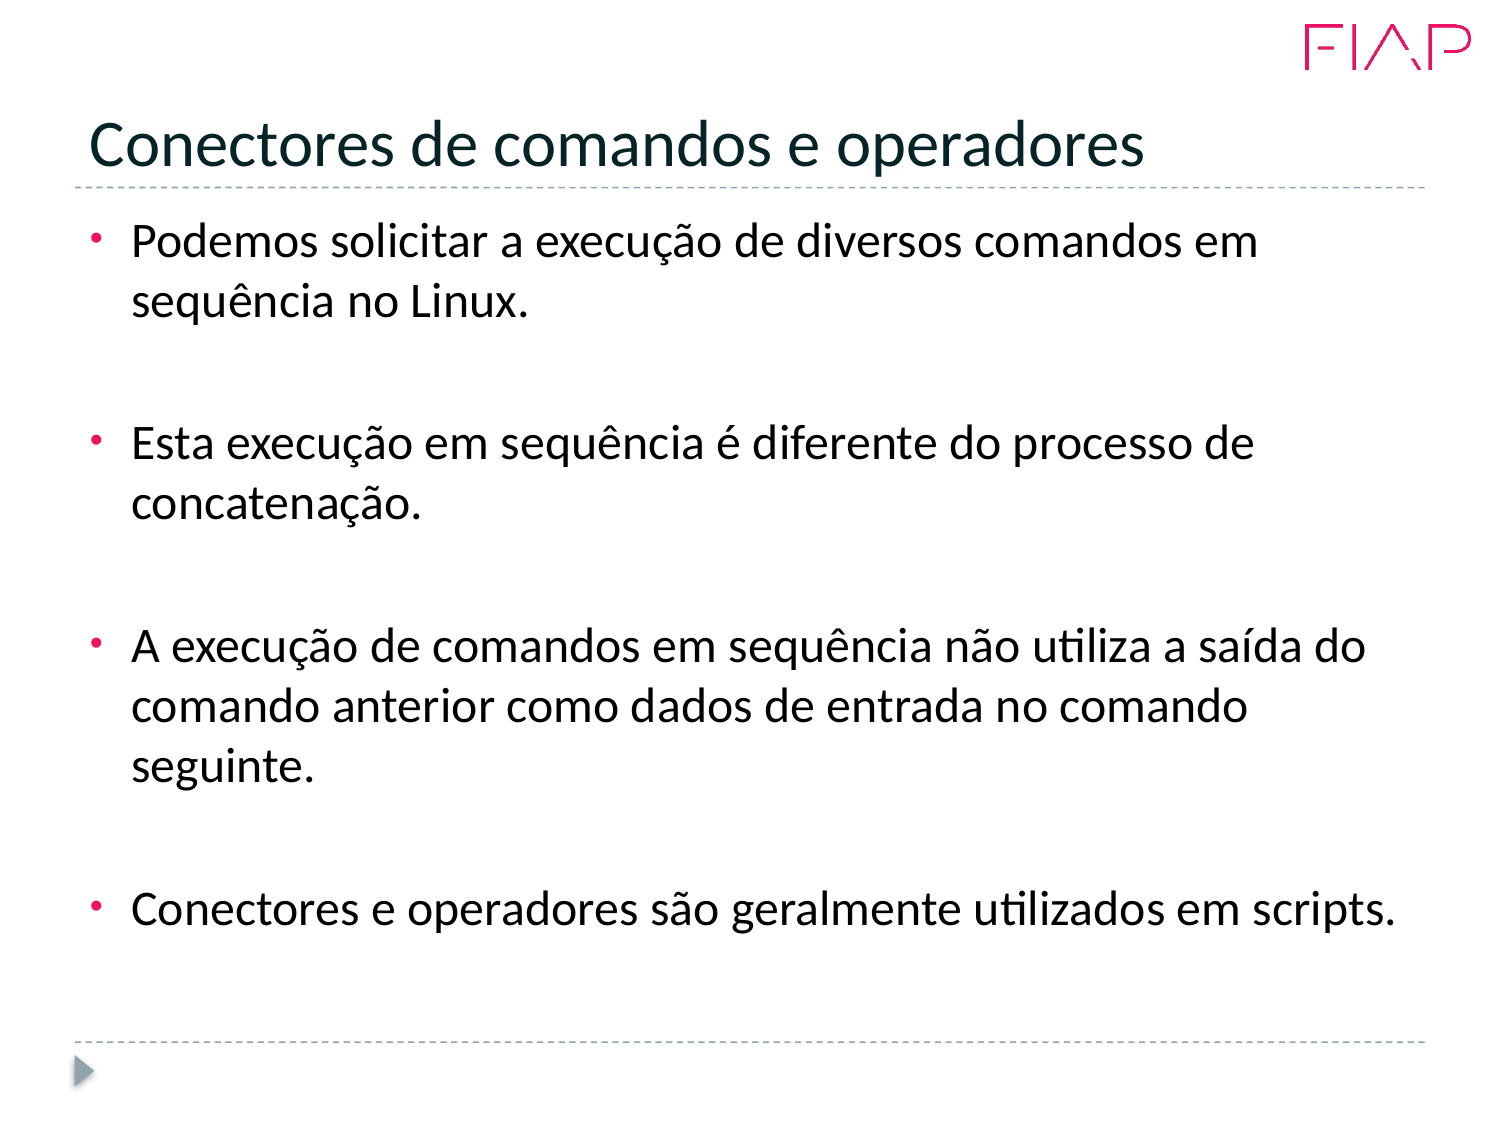

# Conectores de comandos e operadores
Podemos solicitar a execução de diversos comandos em sequência no Linux.

Esta execução em sequência é diferente do processo de concatenação.

A execução de comandos em sequência não utiliza a saída do comando anterior como dados de entrada no comando seguinte.

Conectores e operadores são geralmente utilizados em scripts.